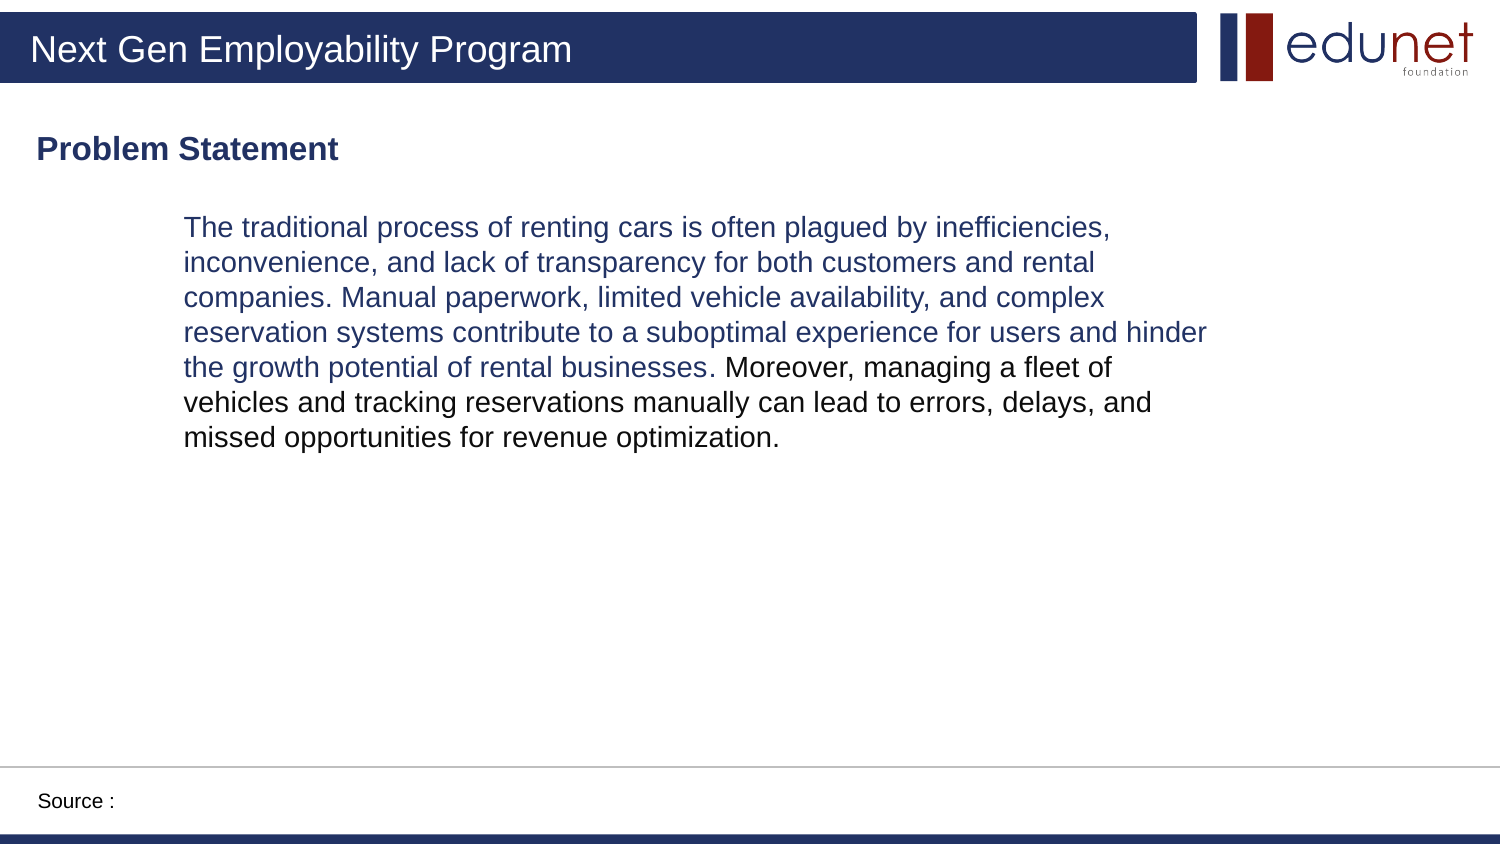

Problem Statement
The traditional process of renting cars is often plagued by inefficiencies, inconvenience, and lack of transparency for both customers and rental companies. Manual paperwork, limited vehicle availability, and complex reservation systems contribute to a suboptimal experience for users and hinder the growth potential of rental businesses. Moreover, managing a fleet of vehicles and tracking reservations manually can lead to errors, delays, and missed opportunities for revenue optimization.
Source :